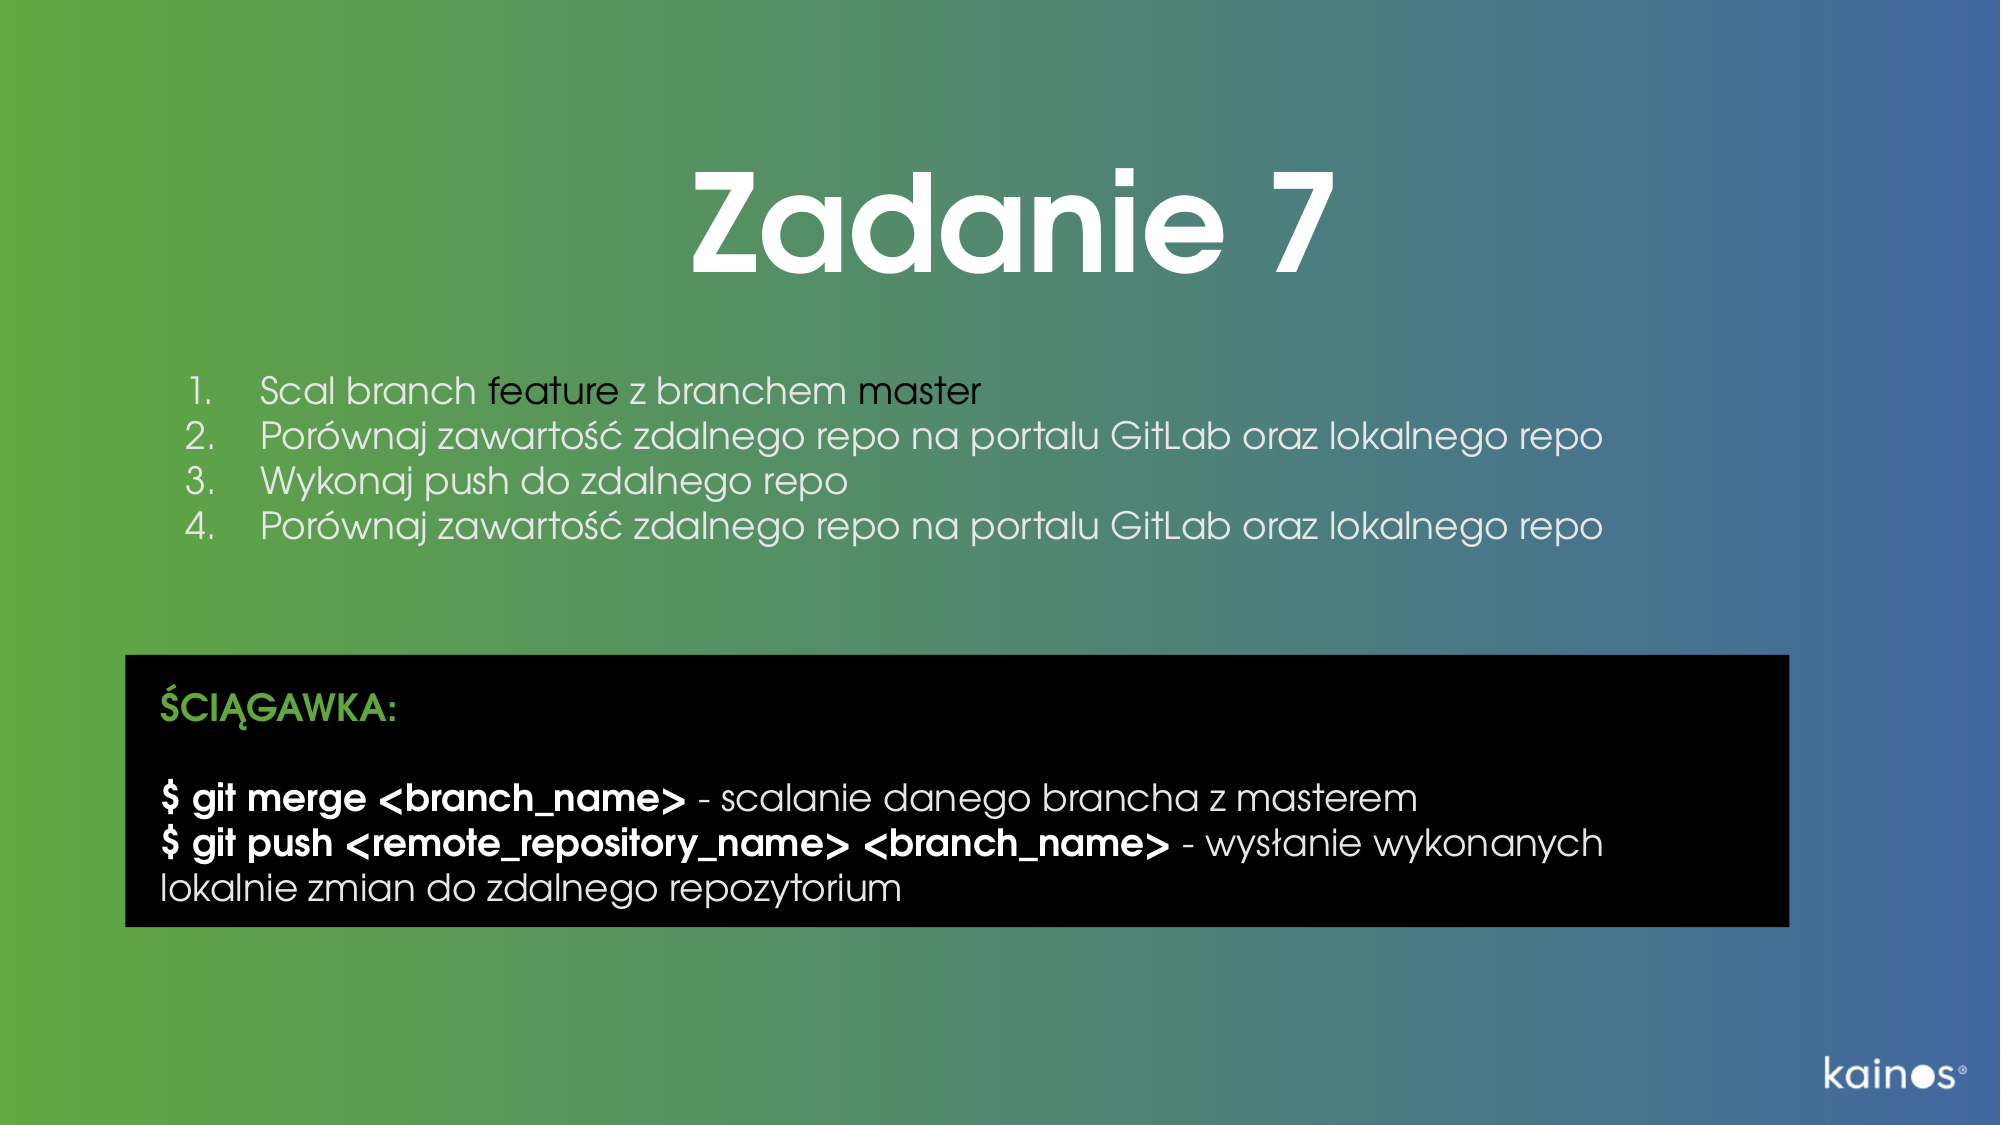

# Zadanie 7
Scal branch feature z branchem master
Porównaj zawartość zdalnego repo na portalu GitLab oraz lokalnego repo
Wykonaj push do zdalnego repo
Porównaj zawartość zdalnego repo na portalu GitLab oraz lokalnego repo
ŚCIĄGAWKA:

$ git merge <branch_name> - scalanie danego brancha z masterem
$ git push <remote_repository_name> <branch_name> - wysłanie wykonanych lokalnie zmian do zdalnego repozytorium